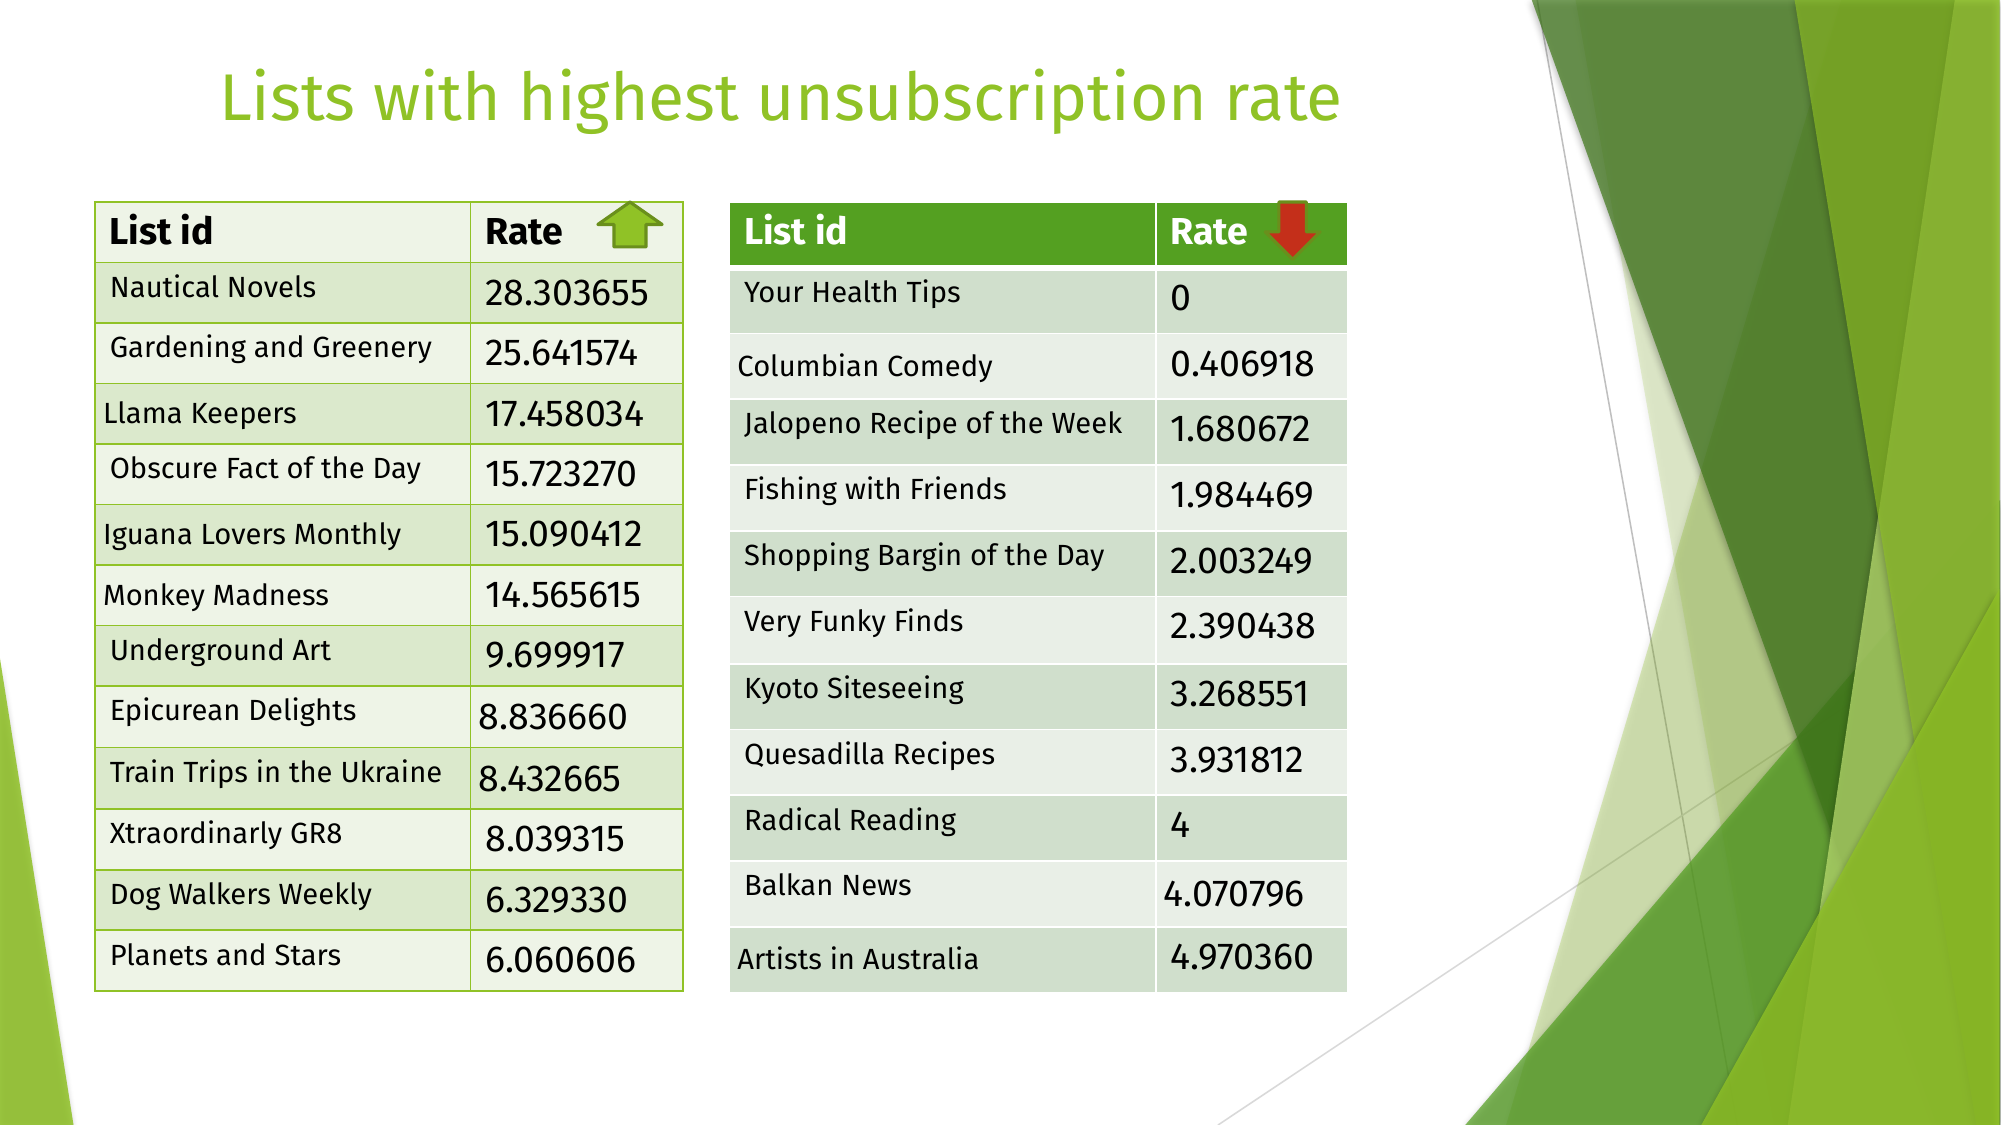

# Lists with highest unsubscription rate
| List id | Rate |
| --- | --- |
| Your Health Tips | 0 |
| Columbian Comedy | 0.406918 |
| Jalopeno Recipe of the Week | 1.680672 |
| Fishing with Friends | 1.984469 |
| Shopping Bargin of the Day | 2.003249 |
| Very Funky Finds | 2.390438 |
| Kyoto Siteseeing | 3.268551 |
| Quesadilla Recipes | 3.931812 |
| Radical Reading | 4 |
| Balkan News | 4.070796 |
| Artists in Australia | 4.970360 |

| List id | Rate |
| --- | --- |
| Nautical Novels | 28.303655 |
| Gardening and Greenery | 25.641574 |
| Llama Keepers | 17.458034 |
| Obscure Fact of the Day | 15.723270 |
| Iguana Lovers Monthly | 15.090412 |
| Monkey Madness | 14.565615 |
| Underground Art | 9.699917 |
| Epicurean Delights | 8.836660 |
| Train Trips in the Ukraine | 8.432665 |
| Xtraordinarly GR8 | 8.039315 |
| Dog Walkers Weekly | 6.329330 |
| Planets and Stars | 6.060606 |